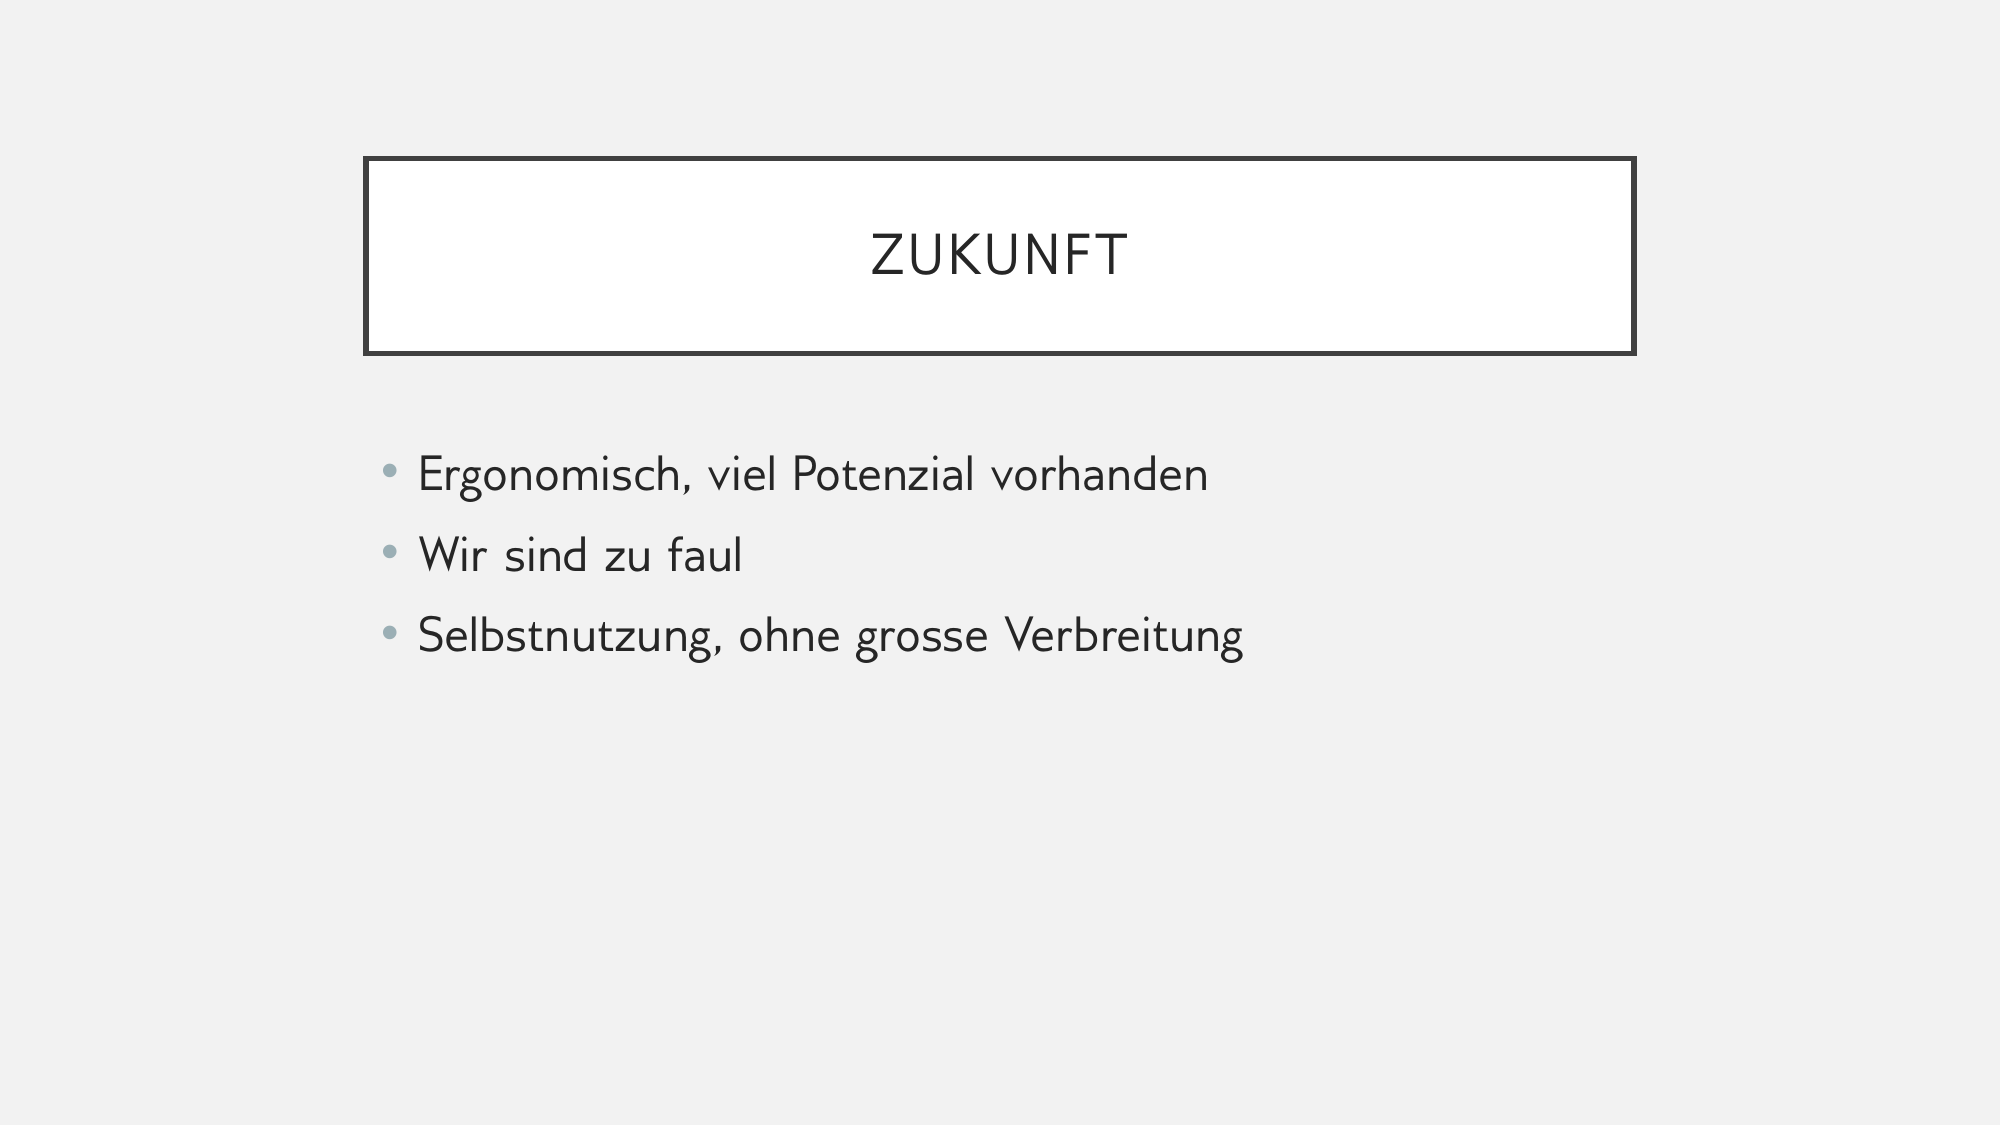

# ZUkunft
Ergonomisch, viel Potenzial vorhanden
Wir sind zu faul
Selbstnutzung, ohne grosse Verbreitung